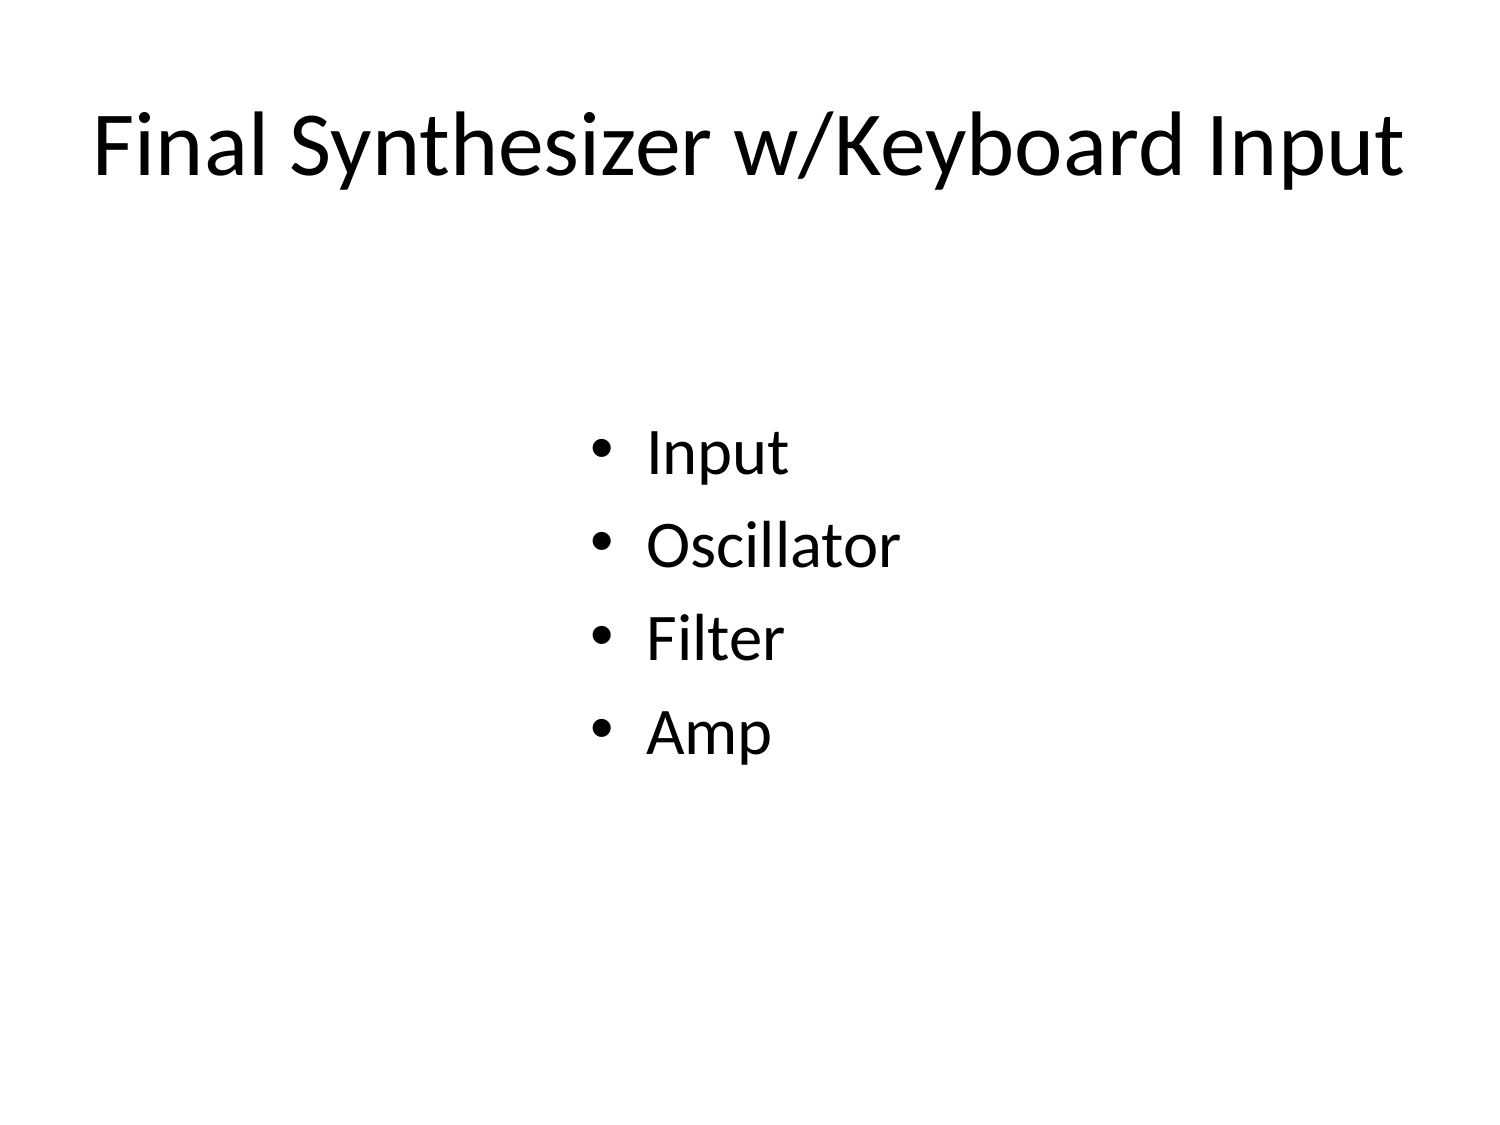

# Final Synthesizer w/Keyboard Input
Input
Oscillator
Filter
Amp